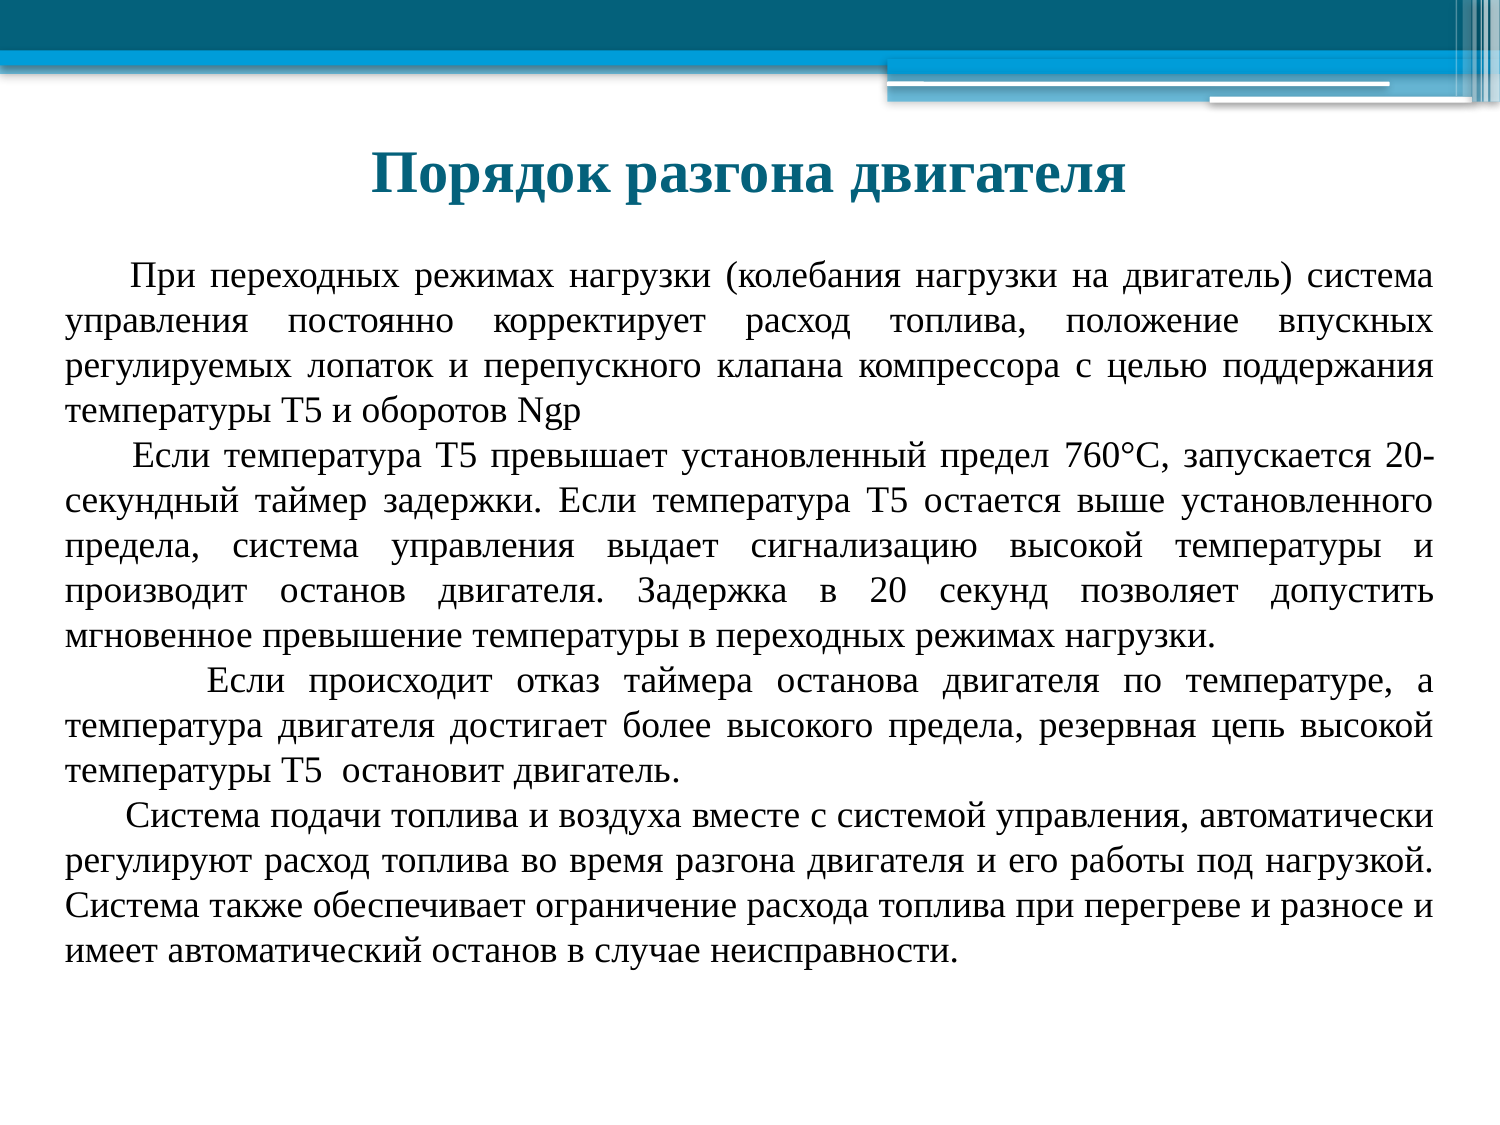

Порядок разгона двигателя

    При переходных режимах нагрузки (колебания нагрузки на двигатель) система управления постоянно корректирует расход топлива, положение впускных регулируемых лопаток и перепускного клапана компрессора с целью поддержания температуры T5 и оборотов Ngp
     Если температура T5 превышает установленный предел 760°C, запускается 20-секундный таймер задержки. Если температура T5 остается выше установленного предела, система управления выдает сигнализацию высокой температуры и производит останов двигателя. Задержка в 20 секунд позволяет допустить мгновенное превышение температуры в переходных режимах нагрузки.
      Если происходит отказ таймера останова двигателя по температуре, а температура двигателя достигает более высокого предела, резервная цепь высокой температуры T5  остановит двигатель.
      Система подачи топлива и воздуха вместе с системой управления, автоматически регулируют расход топлива во время разгона двигателя и его работы под нагрузкой. Система также обеспечивает ограничение расхода топлива при перегреве и разносе и имеет автоматический останов в случае неисправности.